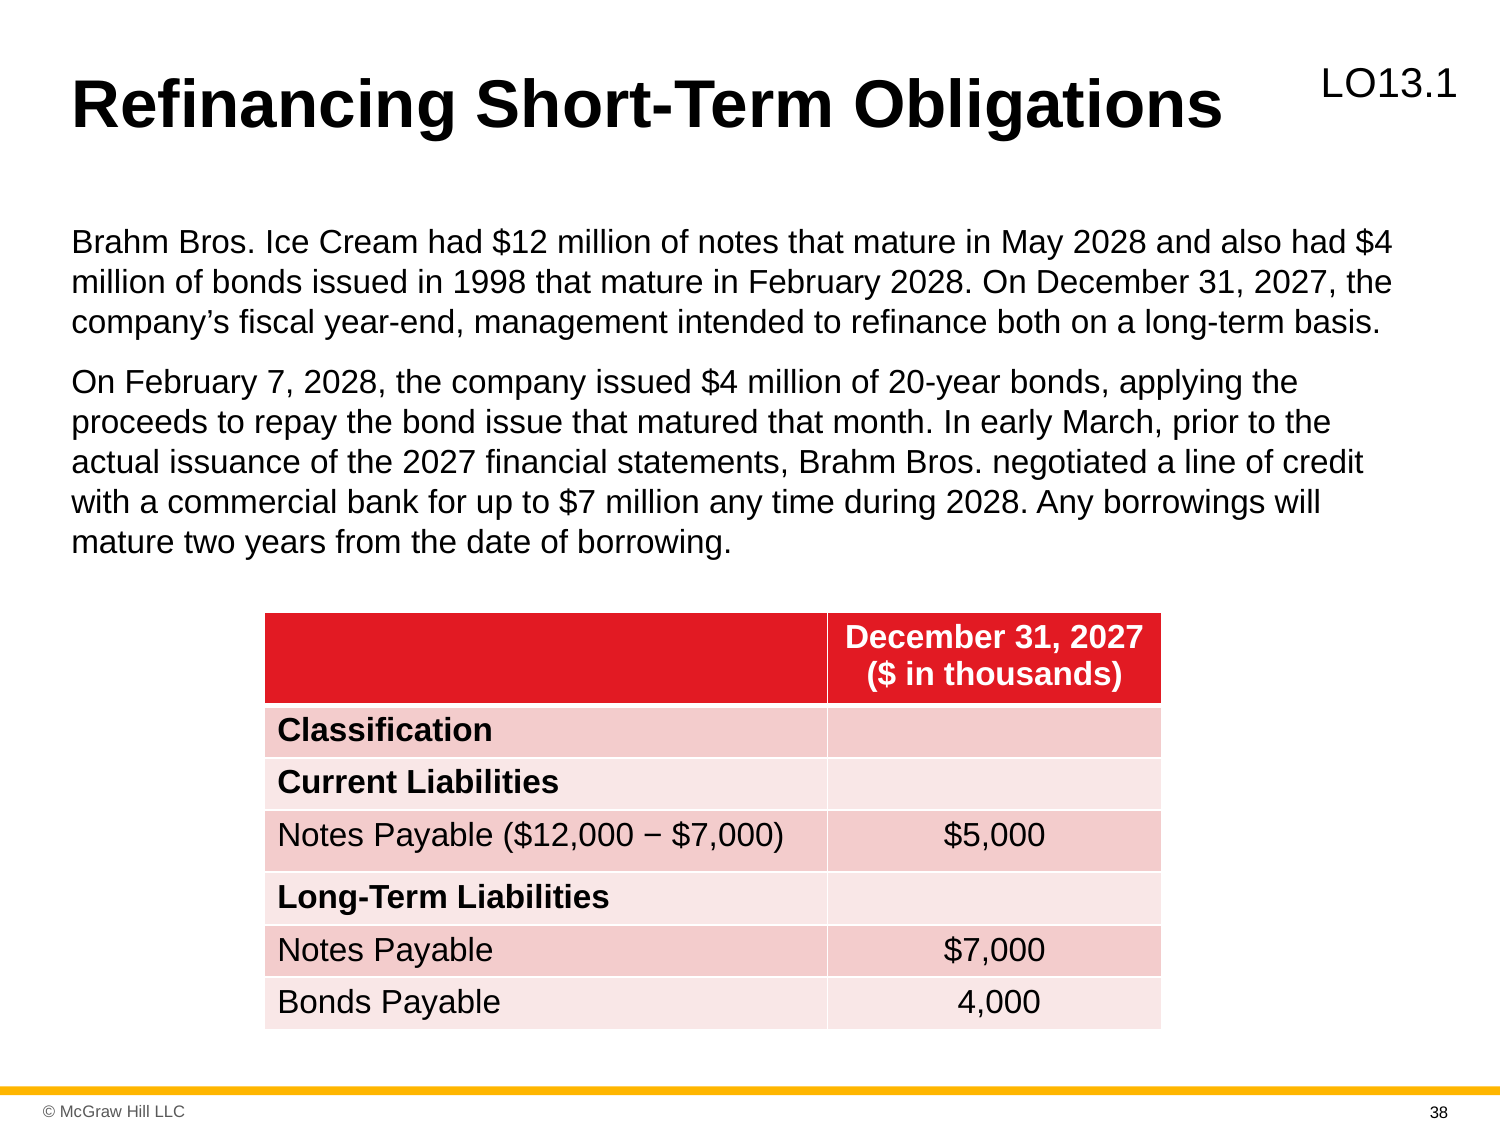

# Refinancing Short-Term Obligations
L O13.1
Brahm Bros. Ice Cream had $12 million of notes that mature in May 2028 and also had $4 million of bonds issued in 1998 that mature in February 2028. On December 31, 2027, the company’s fiscal year-end, management intended to refinance both on a long-term basis.
On February 7, 2028, the company issued $4 million of 20-year bonds, applying the proceeds to repay the bond issue that matured that month. In early March, prior to the actual issuance of the 2027 financial statements, Brahm Bros. negotiated a line of credit with a commercial bank for up to $7 million any time during 2028. Any borrowings will mature two years from the date of borrowing.
|  | December 31, 2027 ($ in thousands) |
| --- | --- |
| Classification |  |
| Current Liabilities |  |
| Notes Payable ($12,000 − $7,000) | $5,000 |
| Long-Term Liabilities |  |
| Notes Payable | $7,000 |
| Bonds Payable | 4,000 |
38